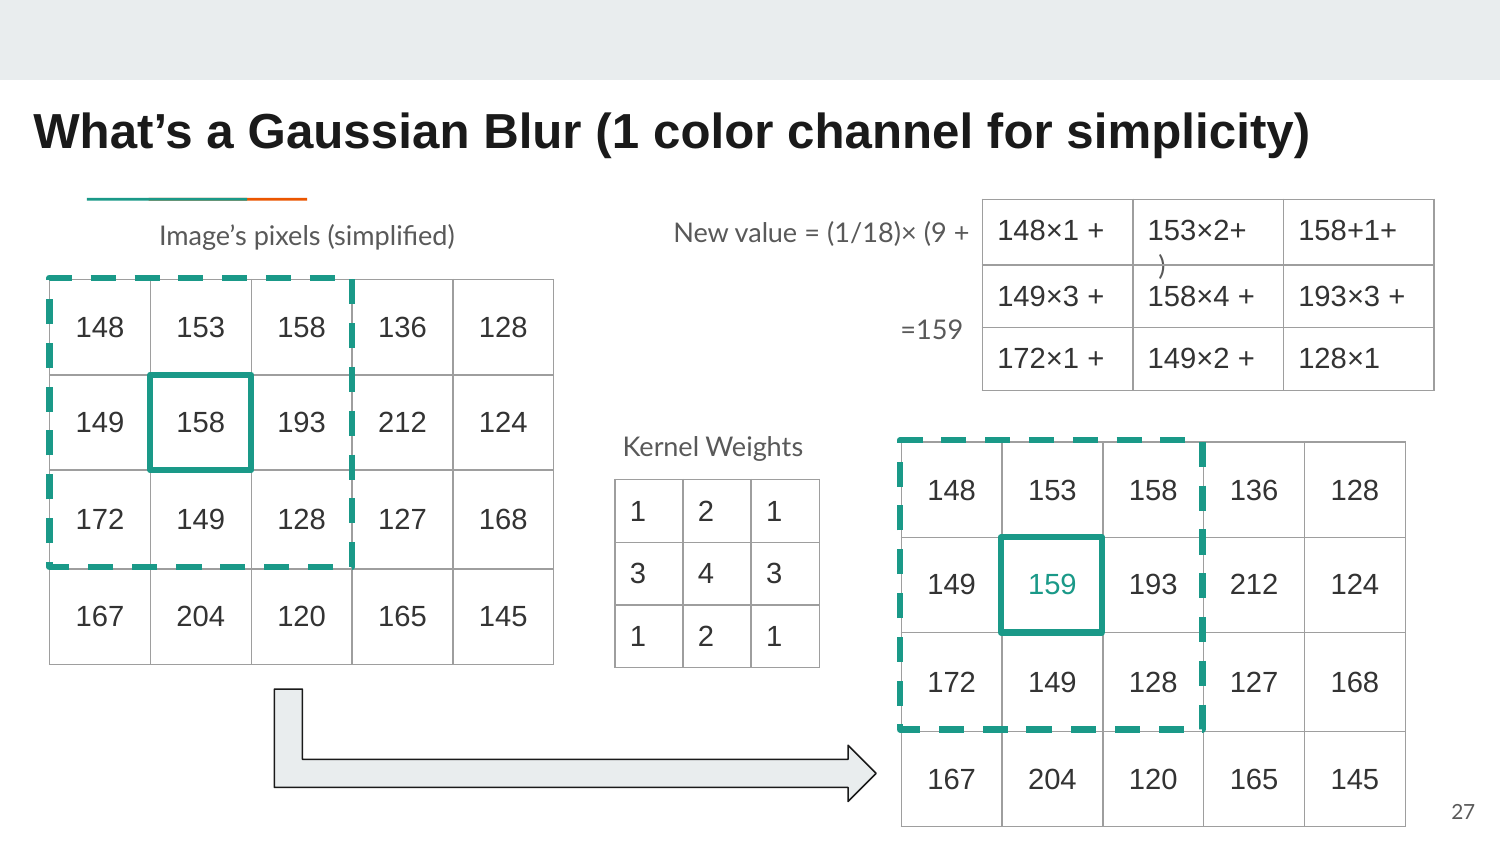

# What’s a Gaussian Blur (1 color channel for simplicity)
| 148×1 + | 153×2+ | 158+1+ |
| --- | --- | --- |
| 149×3 + | 158×4 + | 193×3 + |
| 172×1 + | 149×2 + | 128×1 |
New value = (1/18)× (9 +							     )

	           =159
Image’s pixels (simplified)

| 148 | 153 | 158 | 136 | 128 |
| --- | --- | --- | --- | --- |
| 149 | 158 | 193 | 212 | 124 |
| 172 | 149 | 128 | 127 | 168 |
| 167 | 204 | 120 | 165 | 145 |

Kernel Weights

| 148 | 153 | 158 | 136 | 128 |
| --- | --- | --- | --- | --- |
| 149 | 159 | 193 | 212 | 124 |
| 172 | 149 | 128 | 127 | 168 |
| 167 | 204 | 120 | 165 | 145 |

| 1 | 2 | 1 |
| --- | --- | --- |
| 3 | 4 | 3 |
| 1 | 2 | 1 |

27